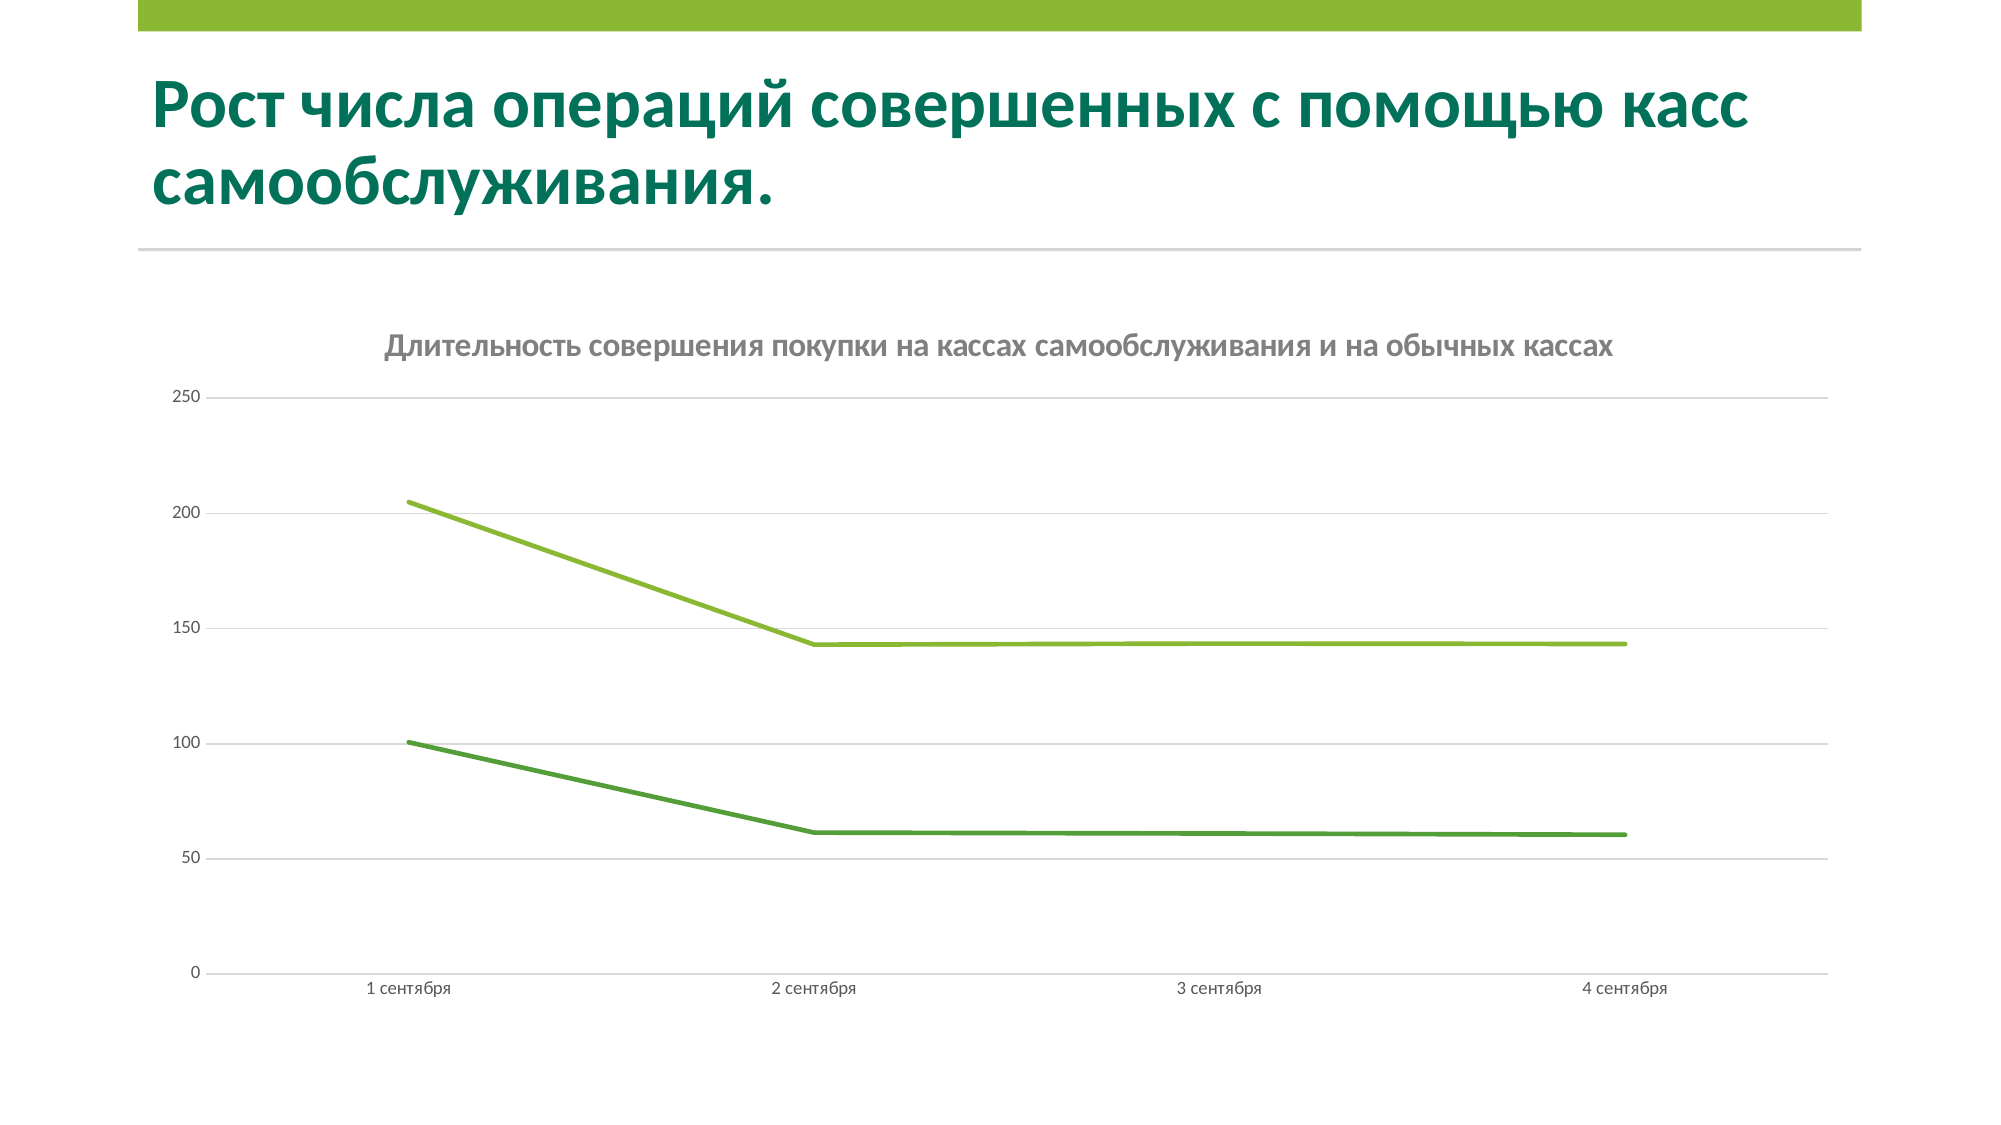

# Рост числа операций совершенных с помощью касс самообслуживания.

### Chart: Длительность совершения покупки на кассах самообслуживания и на обычных кассах

| Category | Обычная касса | Самообслуживание |
|---|---|---|
| 1 сентября | 100.64252855822212 | 204.8829872374321 |
| 2 сентября | 61.43943055415944 | 143.02571195541964 |
| 3 сентября | 61.057397169139804 | 143.48921412107865 |
| 4 сентября | 60.51576629756036 | 143.29862537294352 |